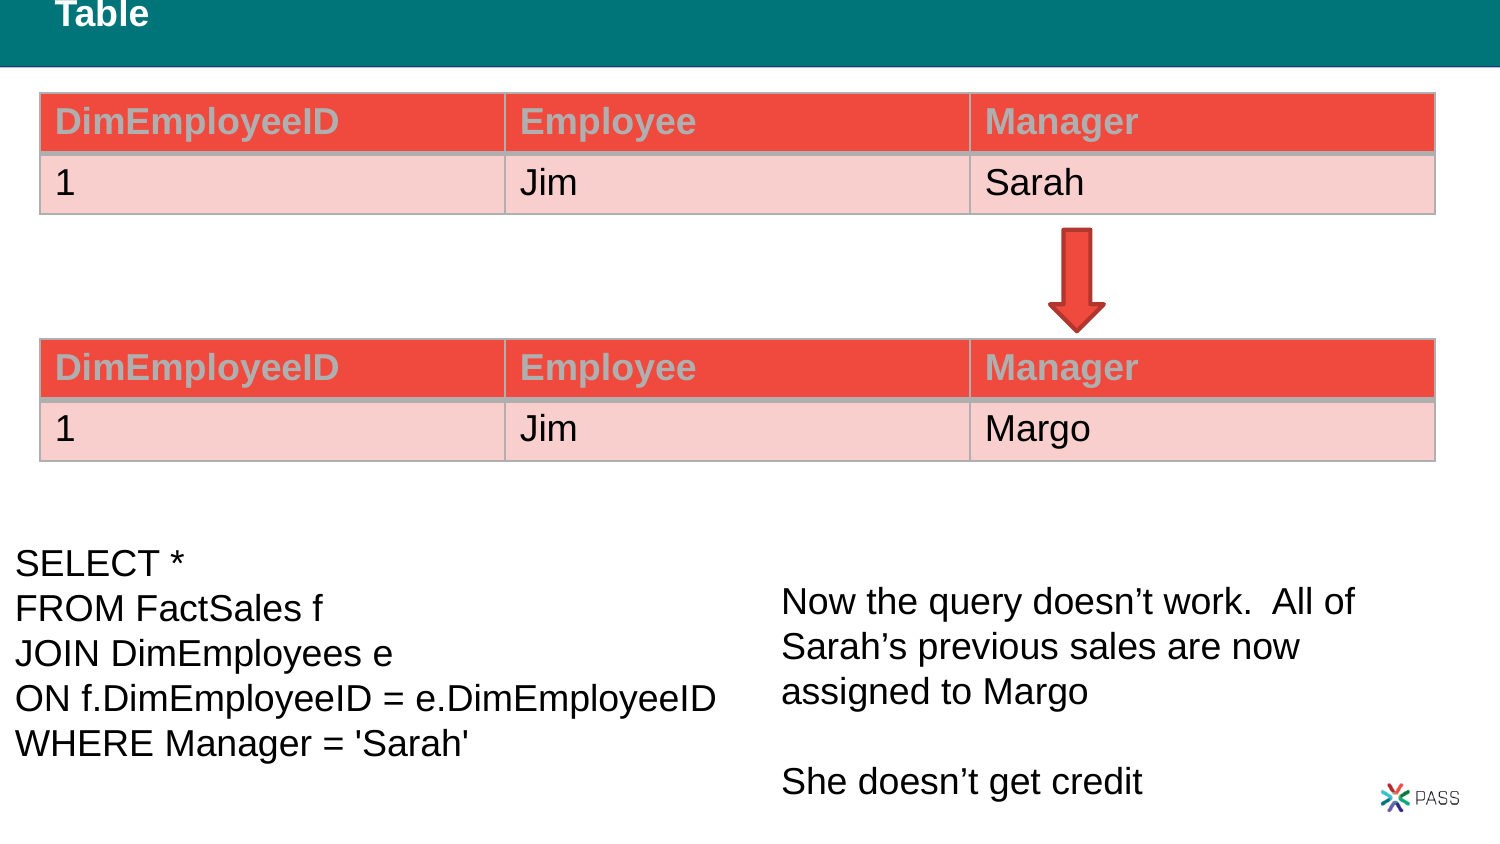

# Table Structure
| DimEmployeeID | Employee | Manager |
| --- | --- | --- |
| 1 | Jim | Sarah |

| DimEmployeeID | Employee | Manager |
| --- | --- | --- |
| 1 | Jim | Margo |
SELECT *
FROM FactSales f
JOIN DimEmployees e
ON f.DimEmployeeID = e.DimEmployeeID
WHERE Manager = 'Sarah'
Now the query doesn’t work.  All of Sarah’s previous sales are now assigned to Margo

She doesn’t get credit